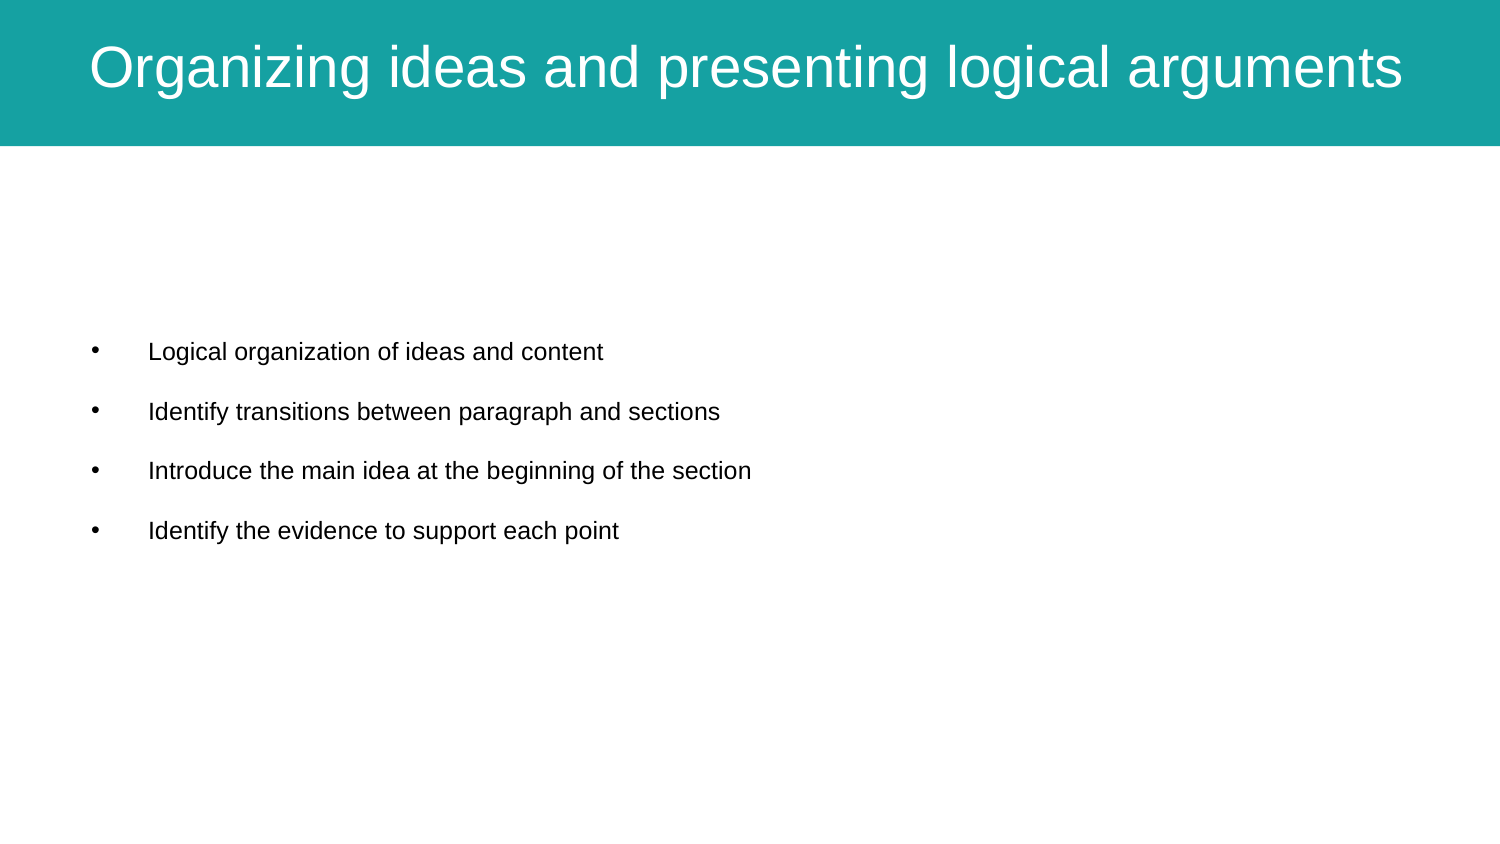

# Organizing ideas and presenting logical arguments
Logical organization of ideas and content
Identify transitions between paragraph and sections
Introduce the main idea at the beginning of the section
Identify the evidence to support each point